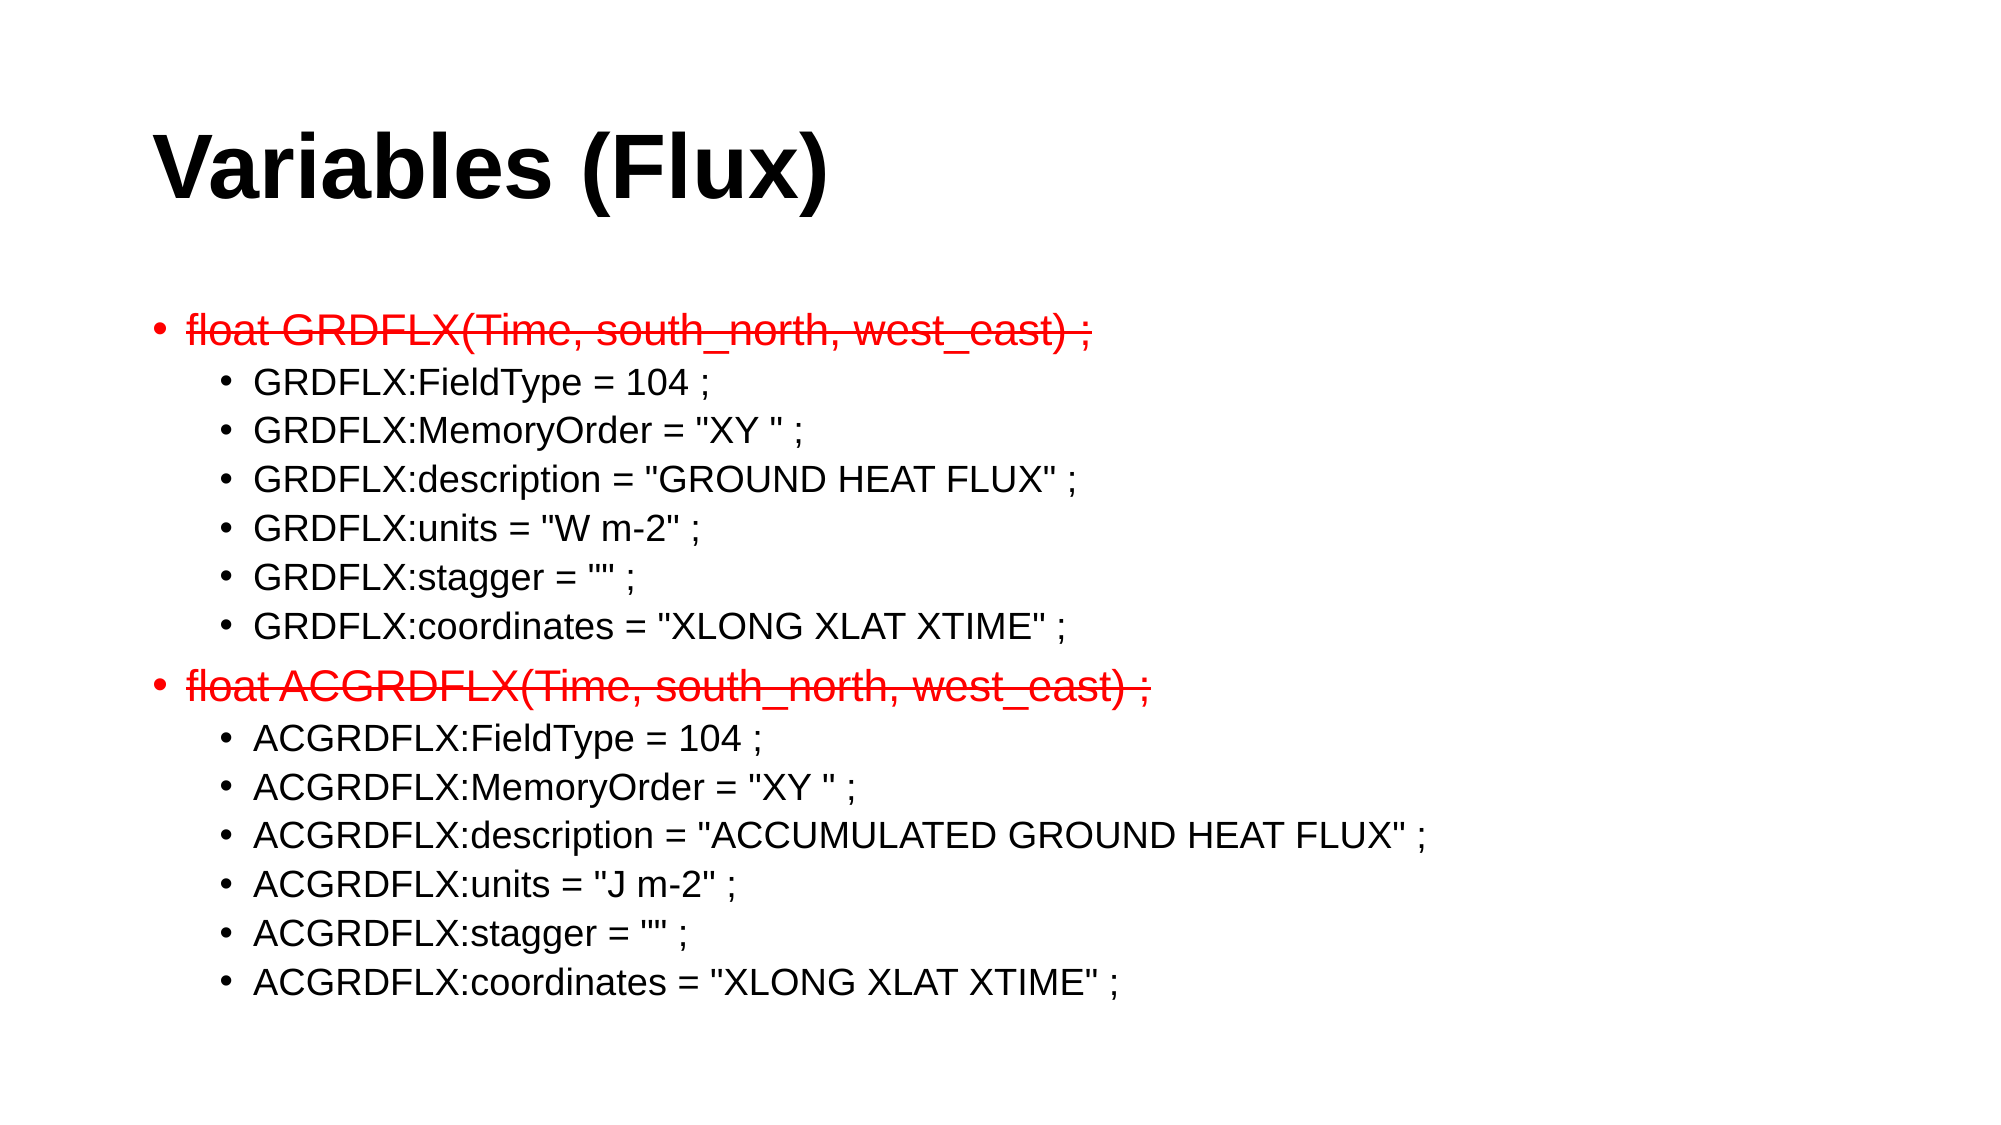

# Variables (Flux)
float GRDFLX(Time, south_north, west_east) ;
GRDFLX:FieldType = 104 ;
GRDFLX:MemoryOrder = "XY " ;
GRDFLX:description = "GROUND HEAT FLUX" ;
GRDFLX:units = "W m-2" ;
GRDFLX:stagger = "" ;
GRDFLX:coordinates = "XLONG XLAT XTIME" ;
float ACGRDFLX(Time, south_north, west_east) ;
ACGRDFLX:FieldType = 104 ;
ACGRDFLX:MemoryOrder = "XY " ;
ACGRDFLX:description = "ACCUMULATED GROUND HEAT FLUX" ;
ACGRDFLX:units = "J m-2" ;
ACGRDFLX:stagger = "" ;
ACGRDFLX:coordinates = "XLONG XLAT XTIME" ;